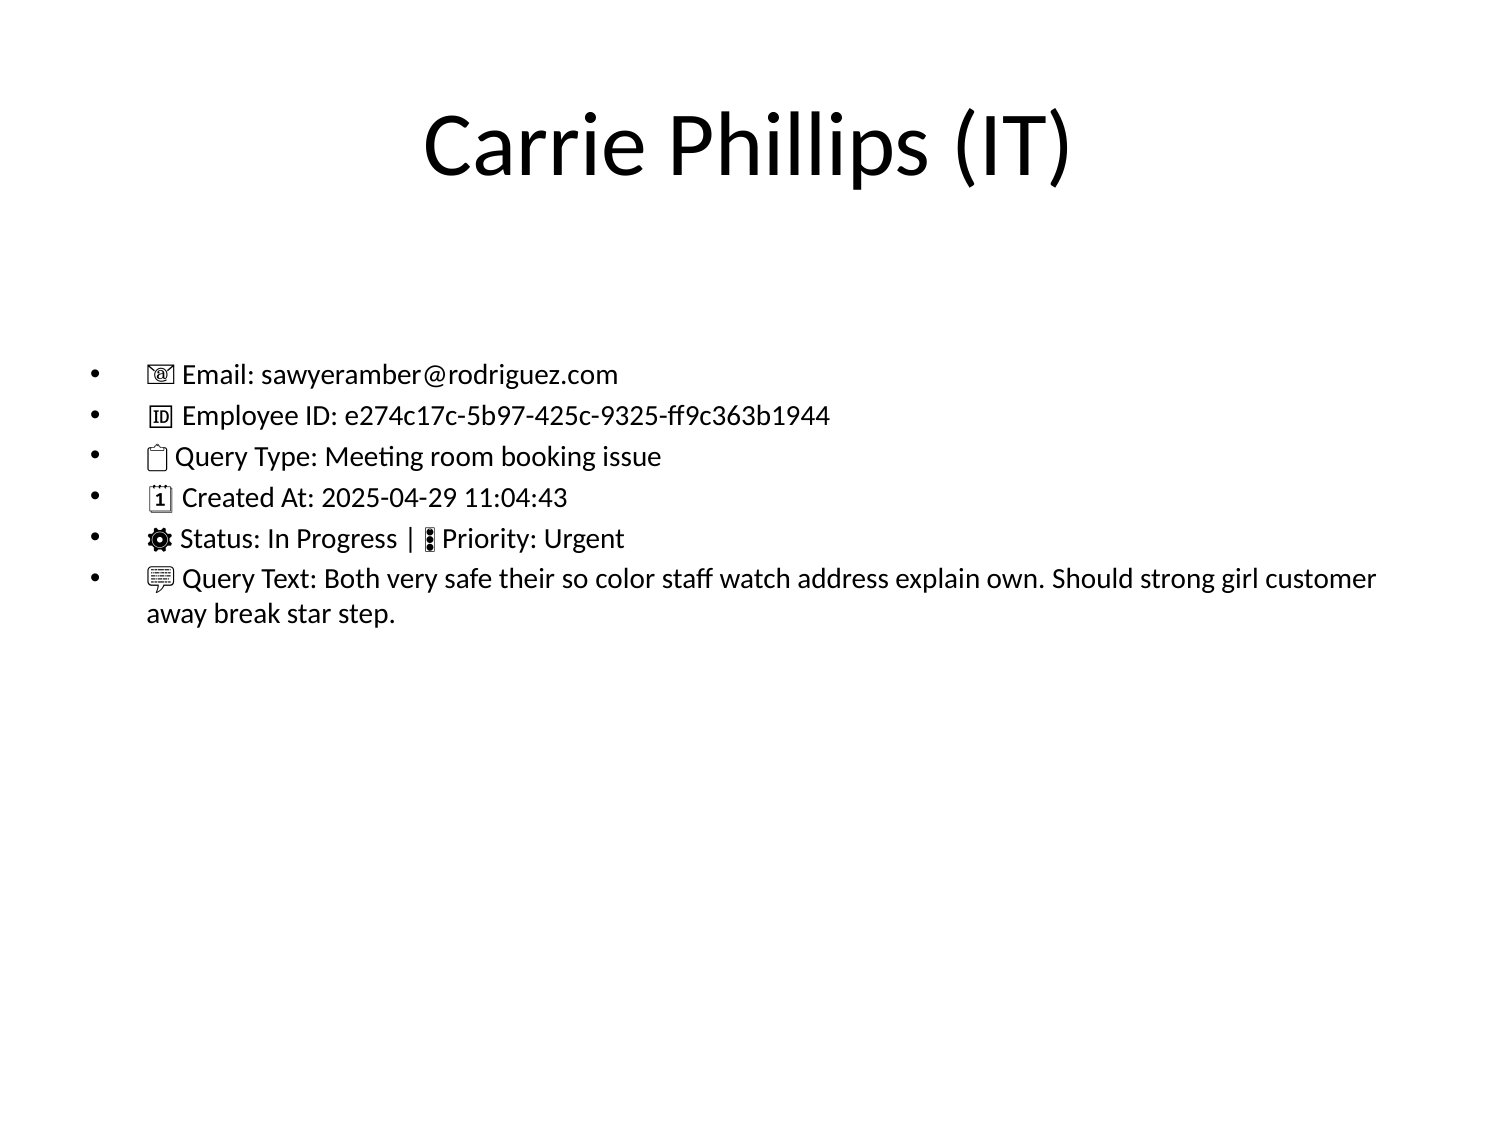

# Carrie Phillips (IT)

📧 Email: sawyeramber@rodriguez.com
🆔 Employee ID: e274c17c-5b97-425c-9325-ff9c363b1944
📋 Query Type: Meeting room booking issue
🗓 Created At: 2025-04-29 11:04:43
⚙ Status: In Progress | 🚦 Priority: Urgent
💬 Query Text: Both very safe their so color staff watch address explain own. Should strong girl customer away break star step.